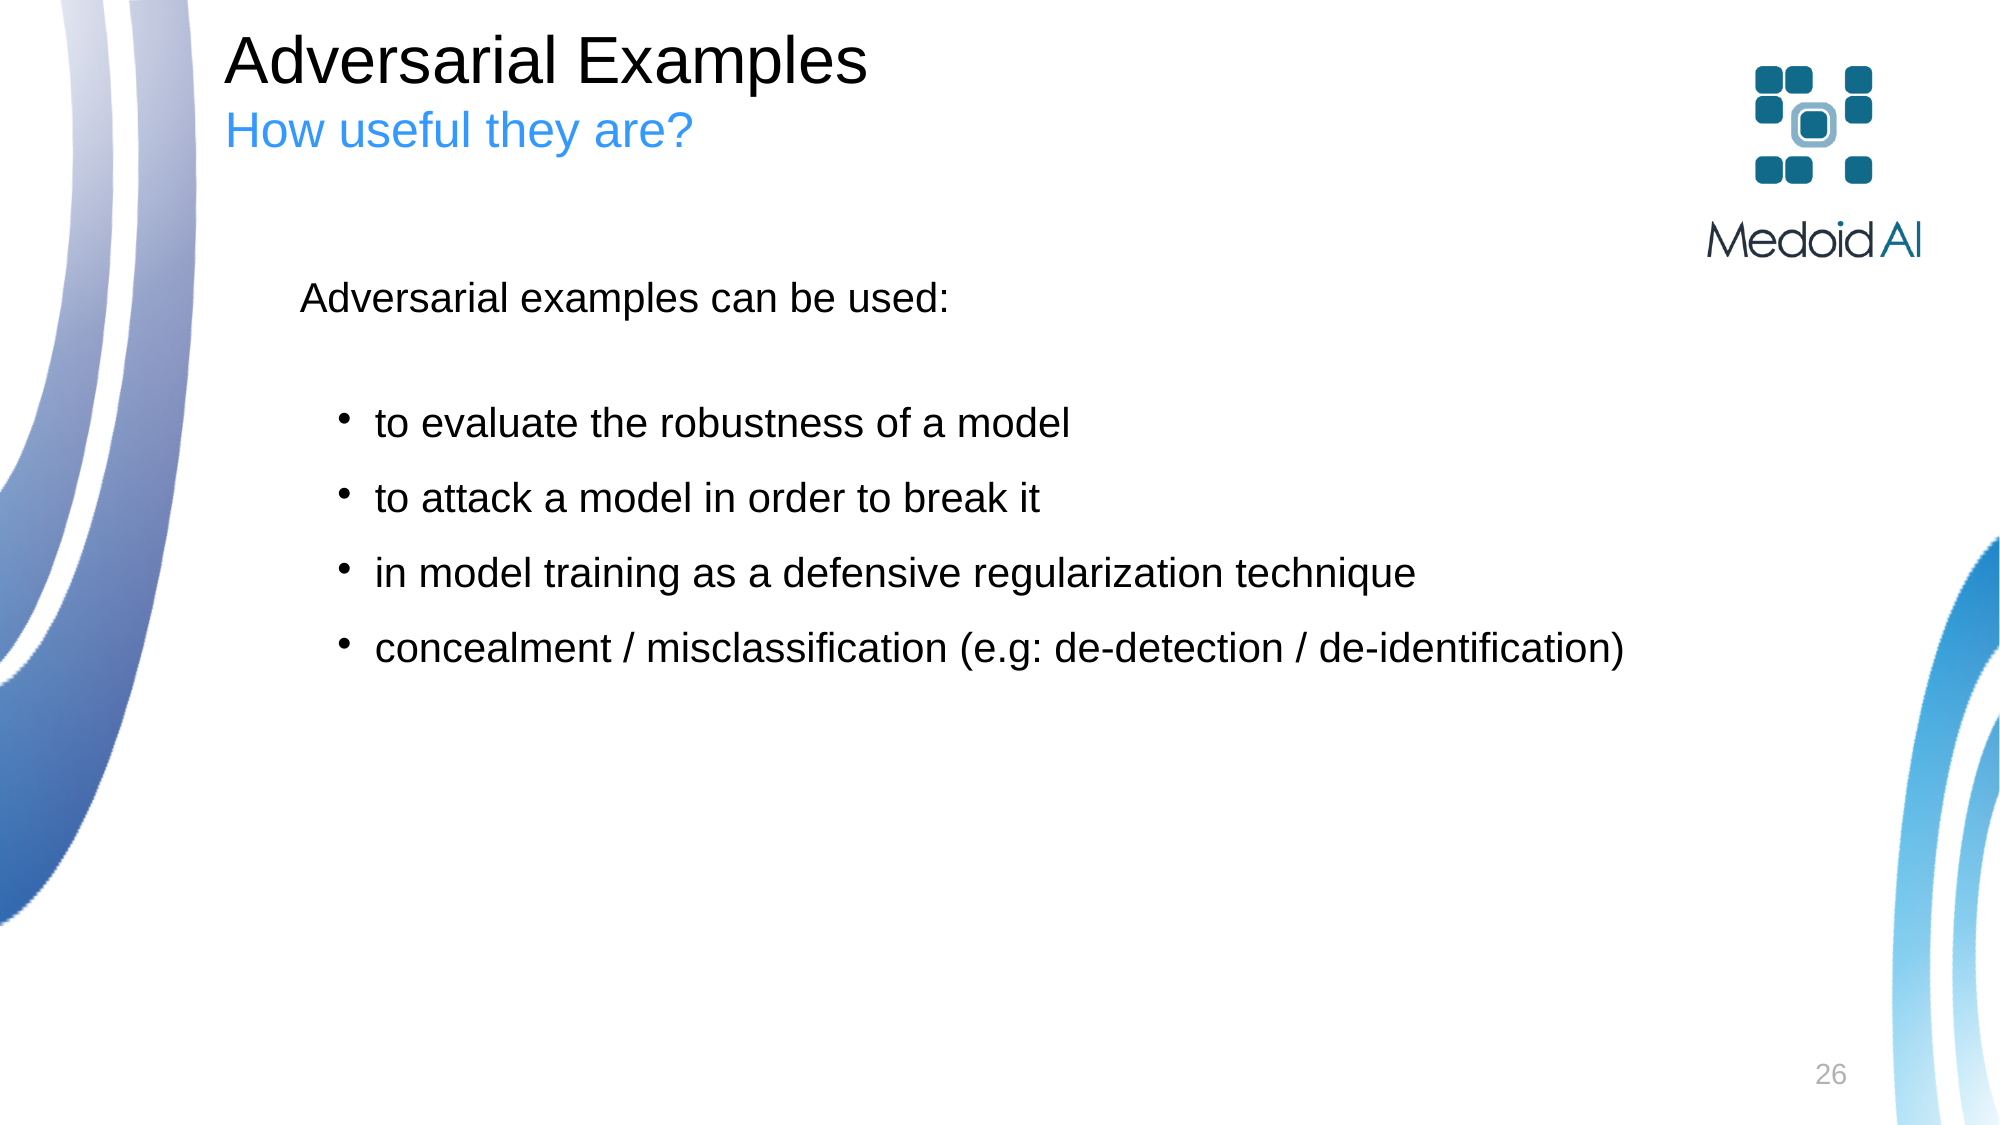

Adversarial Examples
How useful they are?
Adversarial examples can be used:

to evaluate the robustness of a model
to attack a model in order to break it
in model training as a defensive regularization technique
concealment / misclassification (e.g: de-detection / de-identification)
26